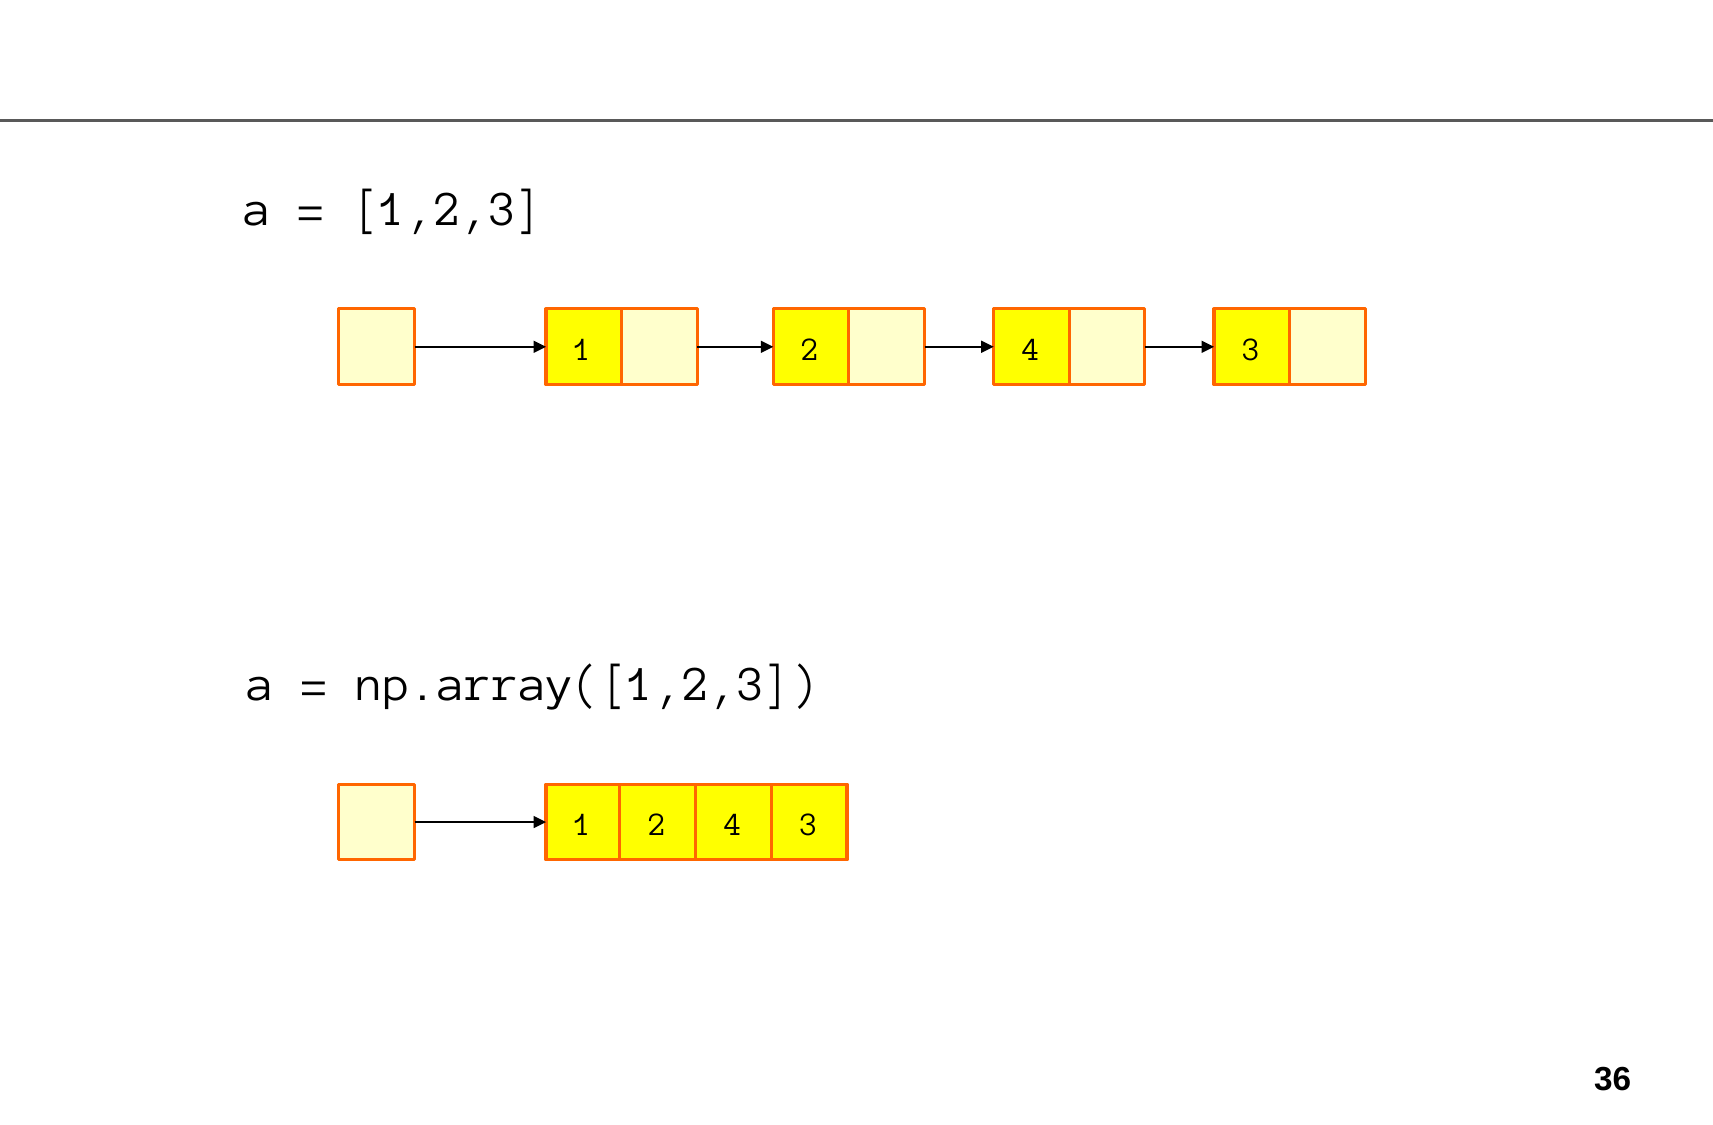

a = [1,2,3]

4

3

2

1
a = np.array([1,2,3])
4
3
3
2

1